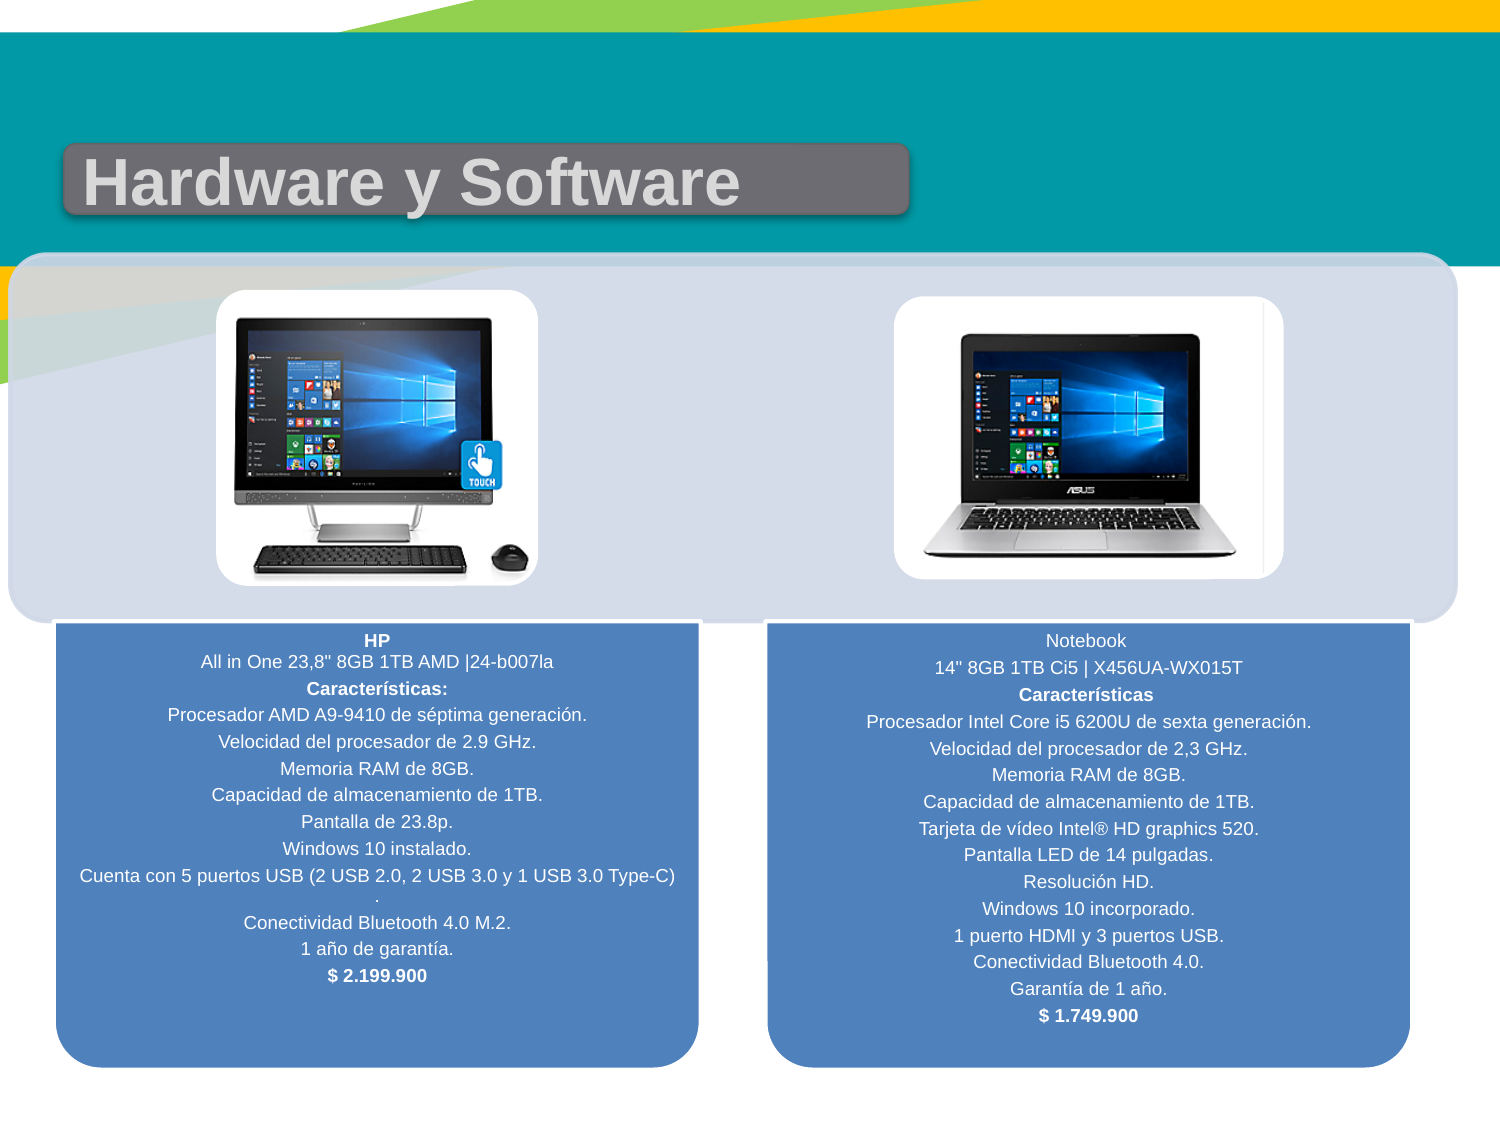

Hardware y Software
HP
All in One 23,8" 8GB 1TB AMD |24-b007la
Características:
Procesador AMD A9-9410 de séptima generación.
Velocidad del procesador de 2.9 GHz.
Memoria RAM de 8GB.
Capacidad de almacenamiento de 1TB.
Pantalla de 23.8p.
Windows 10 instalado.
Cuenta con 5 puertos USB (2 USB 2.0, 2 USB 3.0 y 1 USB 3.0 Type-C) .
Conectividad Bluetooth 4.0 M.2.
1 año de garantía.
$ 2.199.900

Notebook
14" 8GB 1TB Ci5 | X456UA-WX015T
Características
Procesador Intel Core i5 6200U de sexta generación.
Velocidad del procesador de 2,3 GHz.
Memoria RAM de 8GB.
Capacidad de almacenamiento de 1TB.
Tarjeta de vídeo Intel® HD graphics 520.
Pantalla LED de 14 pulgadas.
Resolución HD.
Windows 10 incorporado.
1 puerto HDMI y 3 puertos USB.
Conectividad Bluetooth 4.0.
Garantía de 1 año.
$ 1.749.900